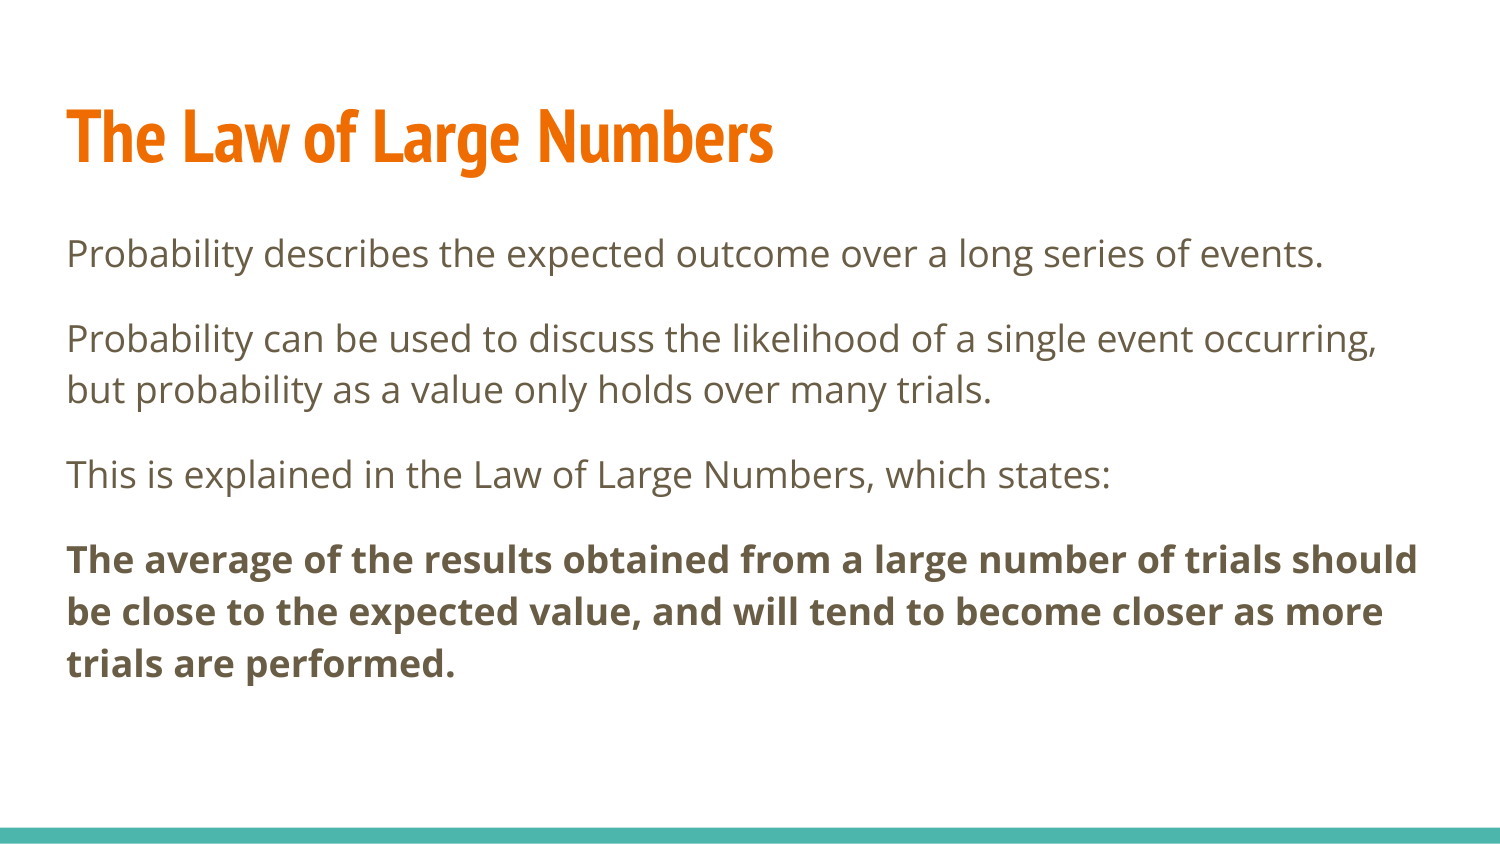

# The Law of Large Numbers
Probability describes the expected outcome over a long series of events.
Probability can be used to discuss the likelihood of a single event occurring, but probability as a value only holds over many trials.
This is explained in the Law of Large Numbers, which states:
The average of the results obtained from a large number of trials should be close to the expected value, and will tend to become closer as more trials are performed.